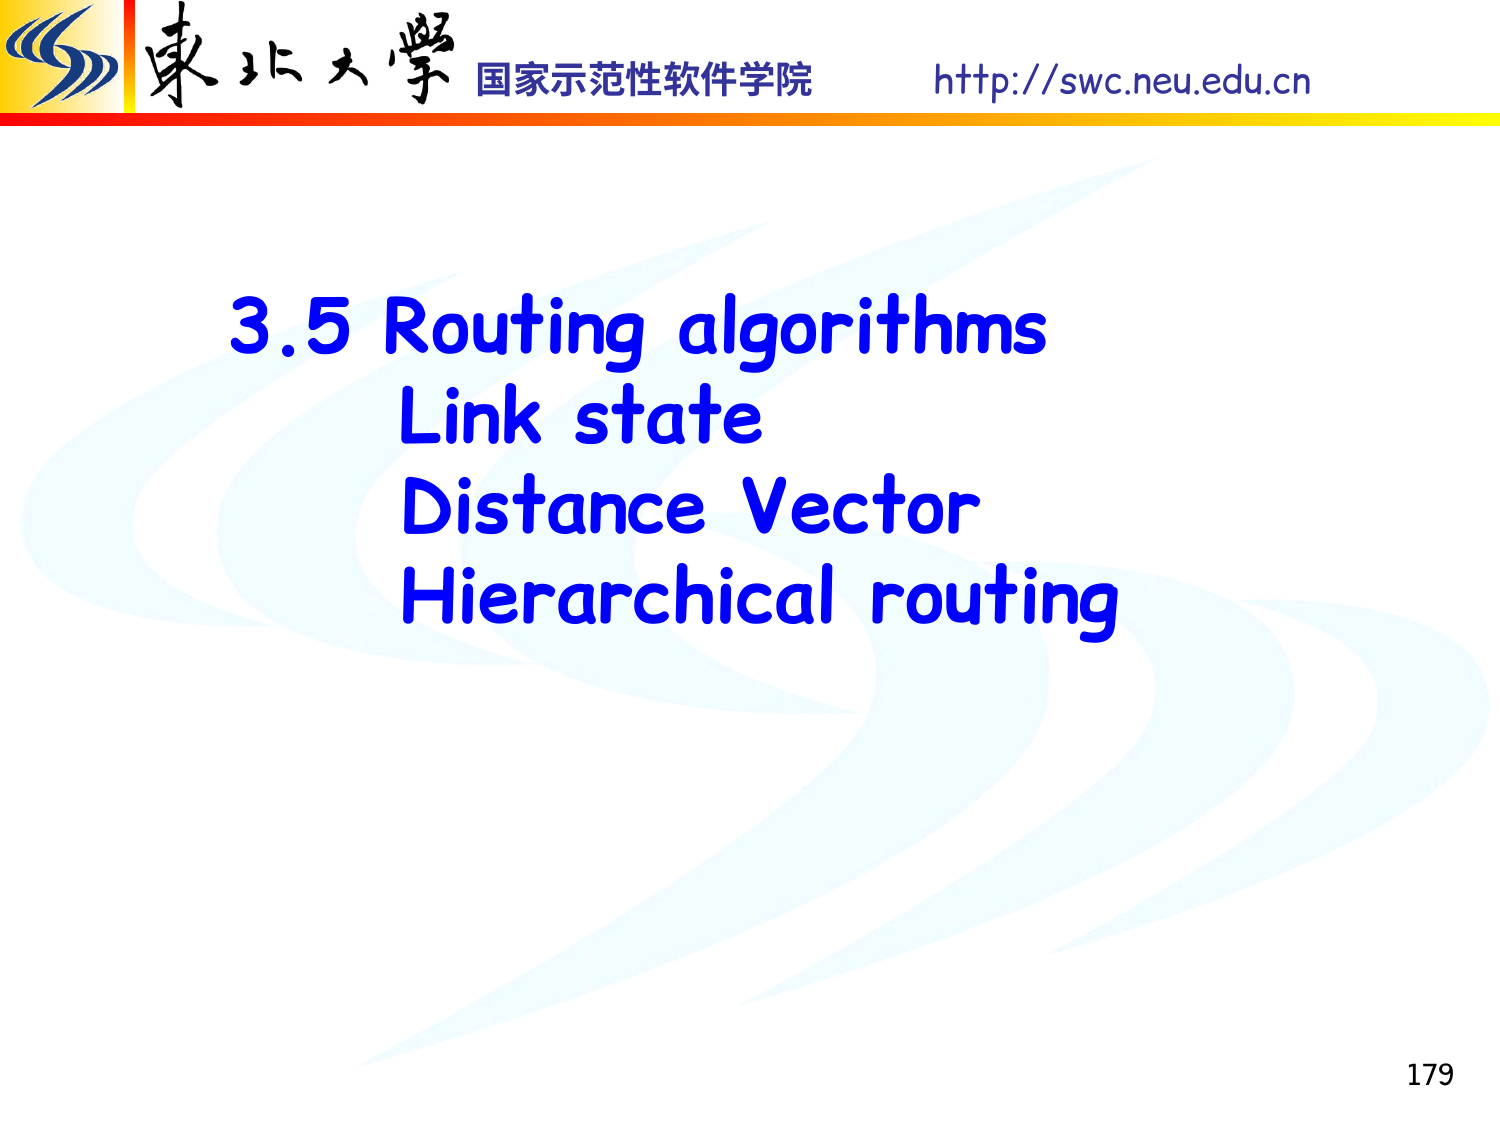

3.5 Routing algorithms
   Link state
   Distance Vector
   Hierarchical routing
179